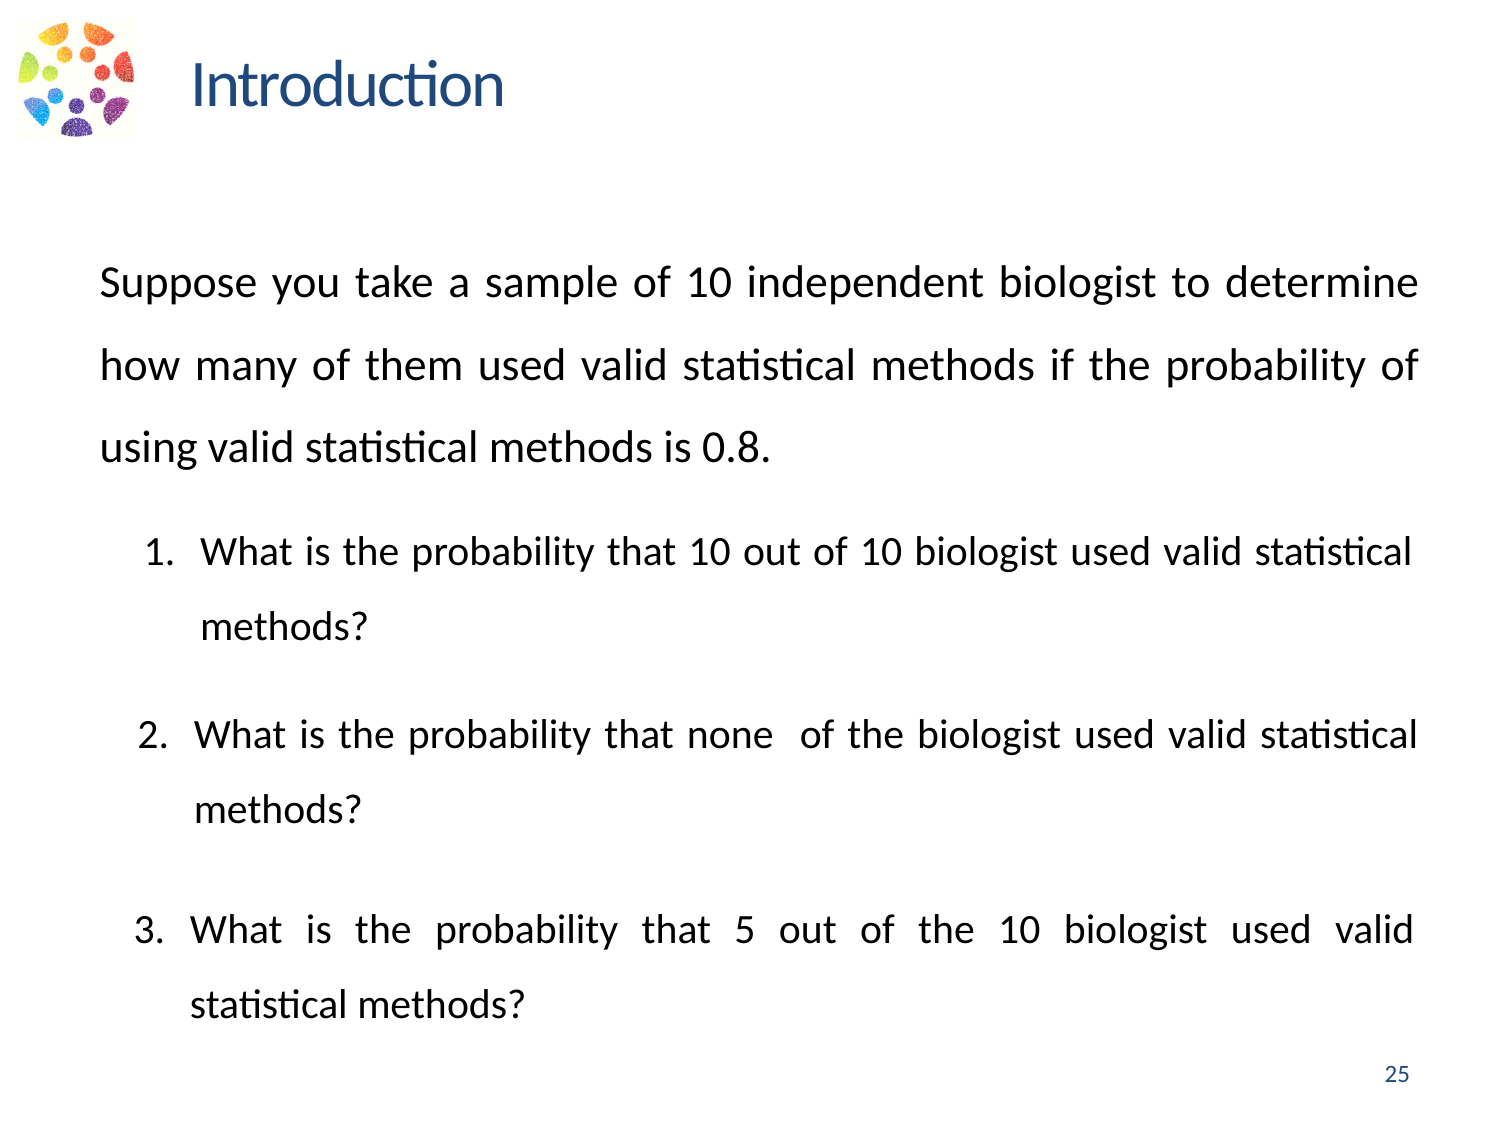

Introduction
Suppose you take a sample of 10 independent biologist to determine how many of them used valid statistical methods if the probability of using valid statistical methods is 0.8.
What is the probability that 10 out of 10 biologist used valid statistical methods?
What is the probability that none  of the biologist used valid statistical methods?
What is the probability that 5 out of the 10 biologist used valid statistical methods?

25